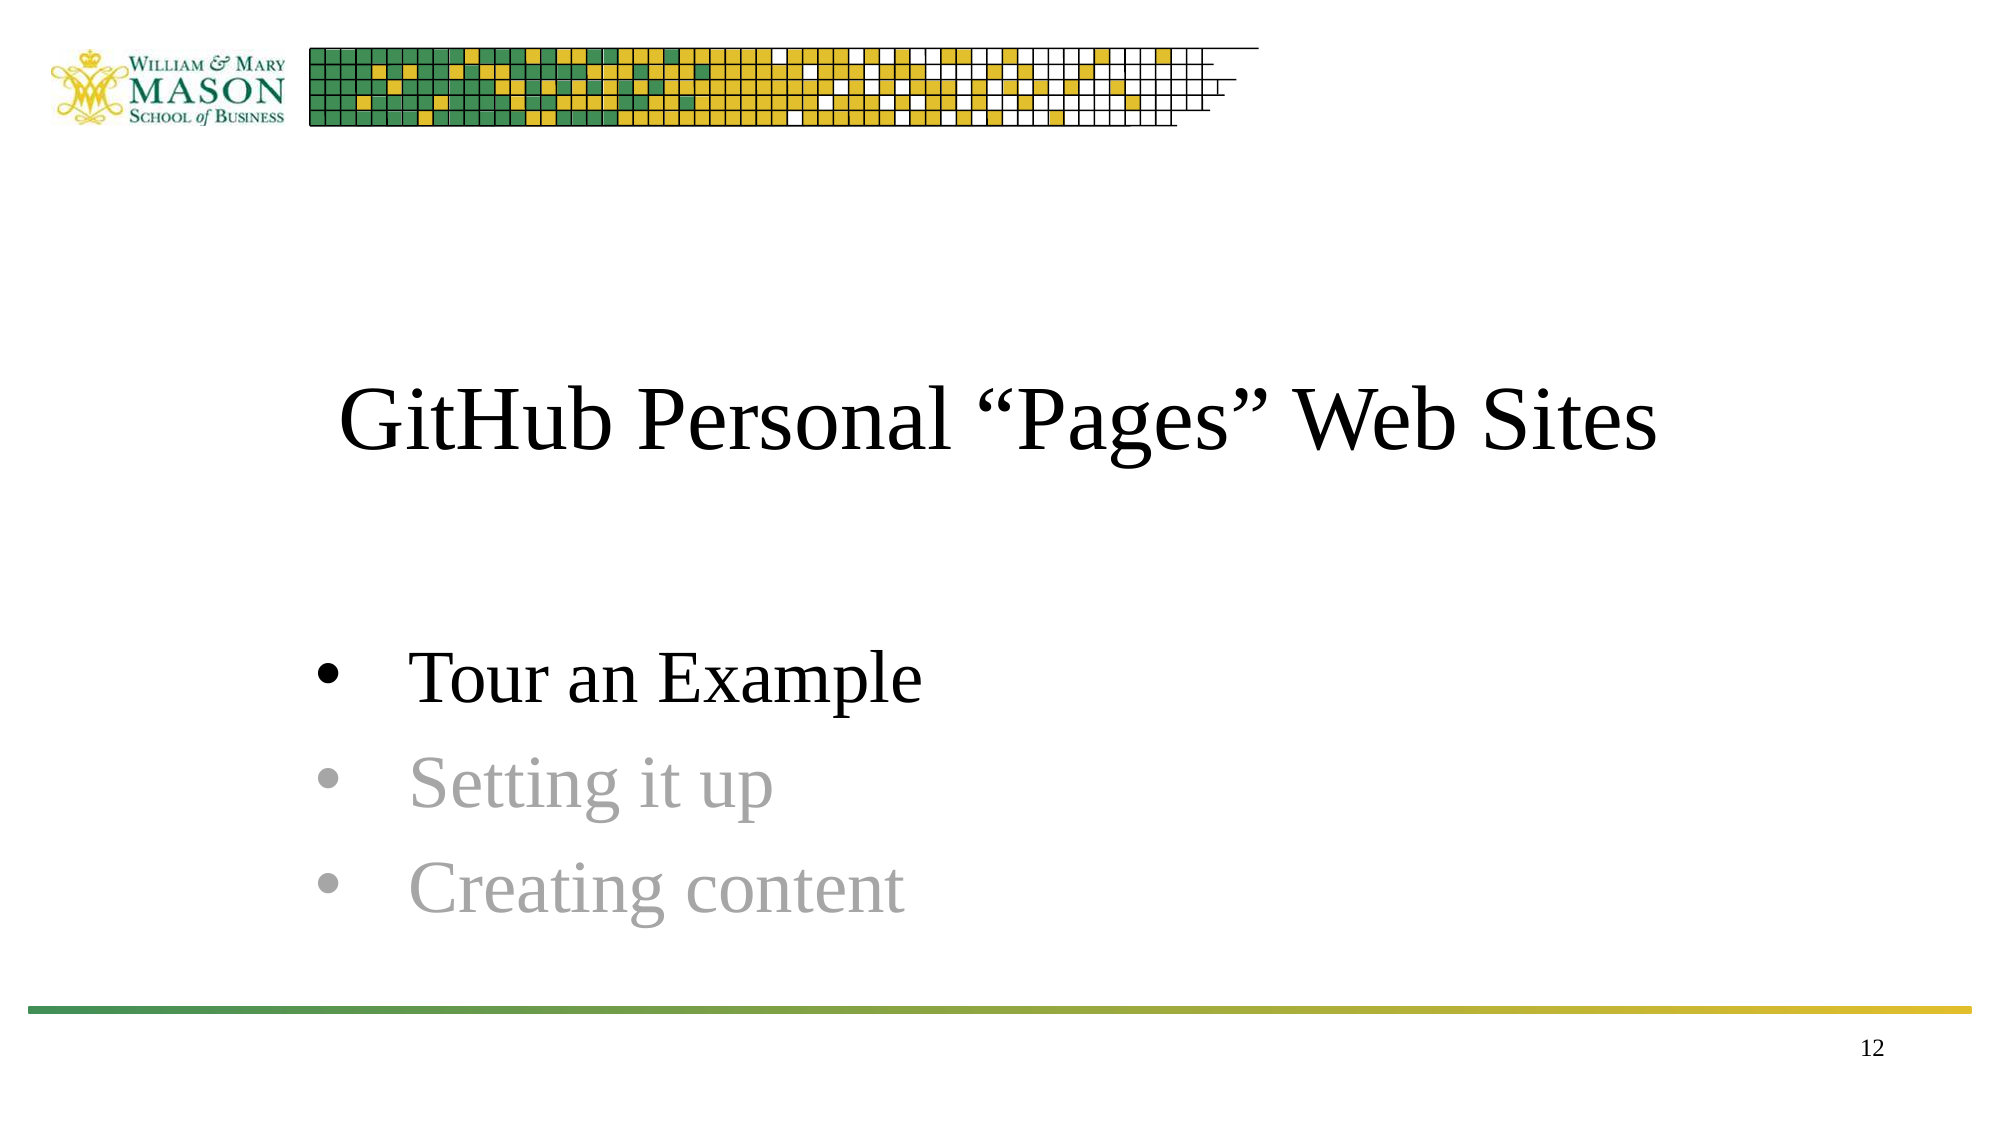

# GitHub Personal “Pages” Web Sites
Tour an Example
Setting it up
Creating content
12